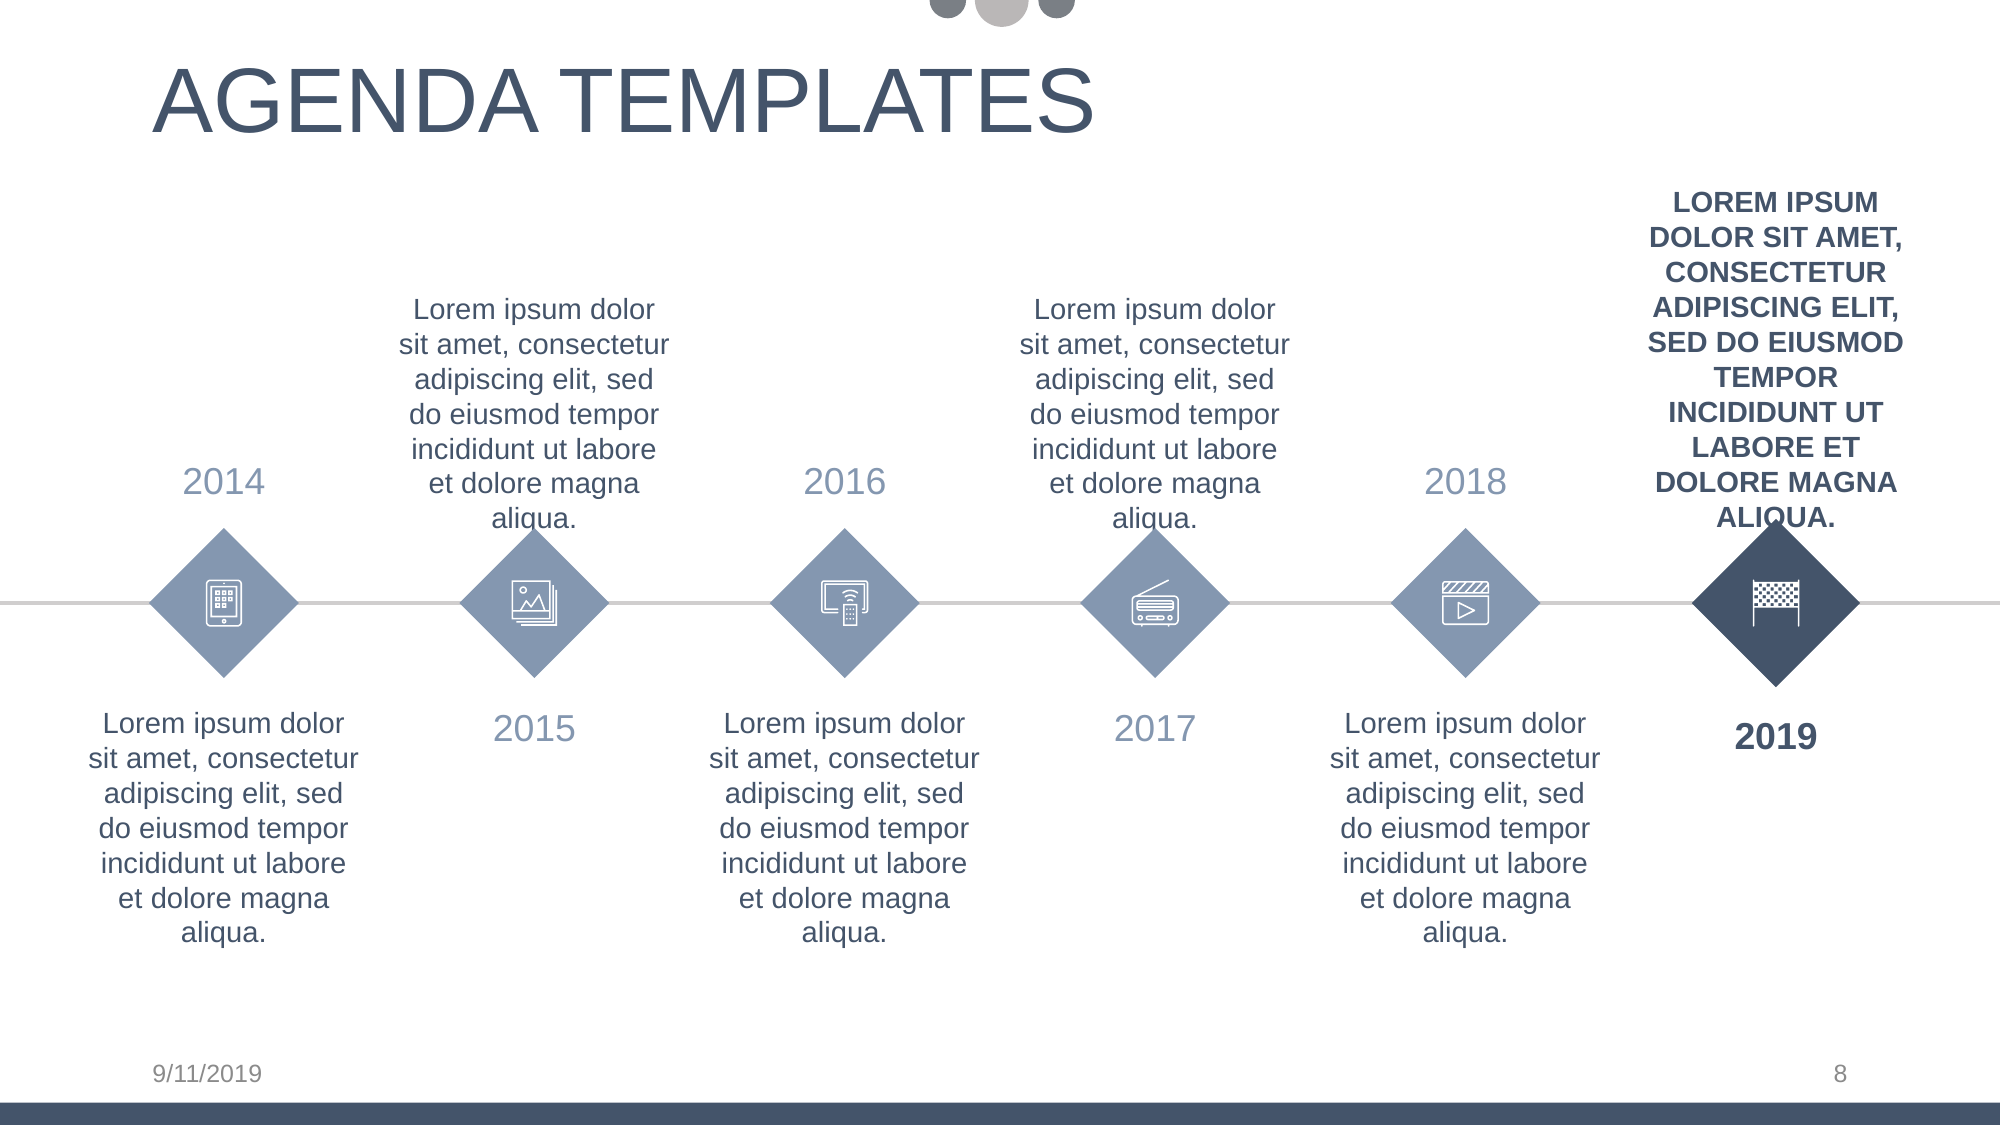

# AGENDA TEMPLATES
LOREM IPSUM DOLOR SIT AMET, CONSECTETUR ADIPISCING ELIT, SED DO EIUSMOD TEMPOR INCIDIDUNT UT LABORE ET DOLORE MAGNA ALIQUA.
Lorem ipsum dolor sit amet, consectetur adipiscing elit, sed do eiusmod tempor incididunt ut labore et dolore magna aliqua.
Lorem ipsum dolor sit amet, consectetur adipiscing elit, sed do eiusmod tempor incididunt ut labore et dolore magna aliqua.
2014
2016
2018

Lorem ipsum dolor sit amet, consectetur adipiscing elit, sed do eiusmod tempor incididunt ut labore et dolore magna aliqua.
2015
Lorem ipsum dolor sit amet, consectetur adipiscing elit, sed do eiusmod tempor incididunt ut labore et dolore magna aliqua.
2017
Lorem ipsum dolor sit amet, consectetur adipiscing elit, sed do eiusmod tempor incididunt ut labore et dolore magna aliqua.
2019
9/11/2019
8